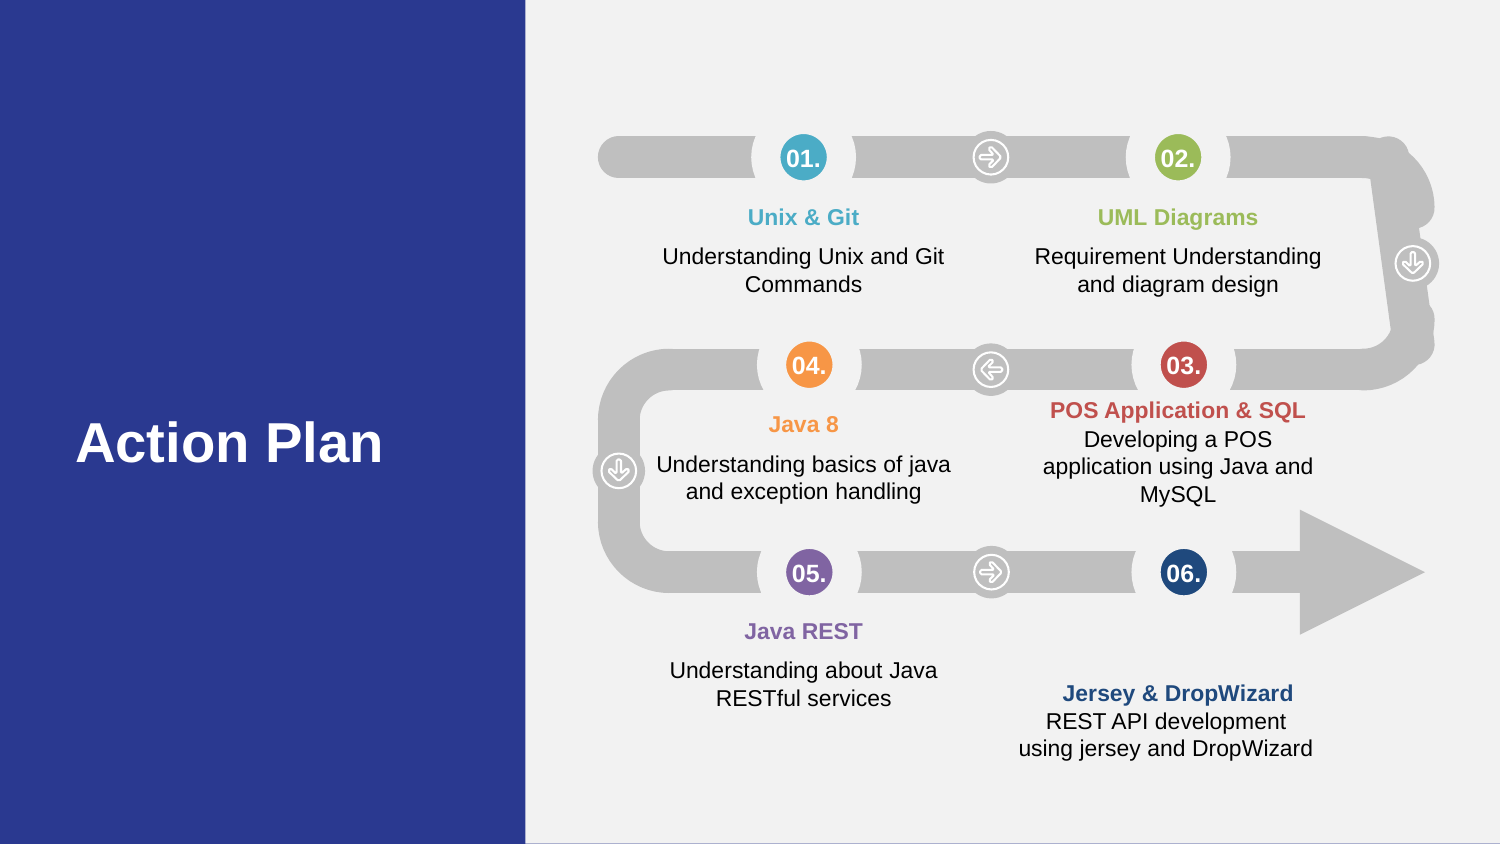

01.

02.

Unix & Git
UML Diagrams

Understanding Unix and Git Commands
Requirement Understanding and diagram design

04.

03.

POS Application & SQL
Java 8
Developing a POS application using Java and MySQL

Understanding basics of java and exception handling
Action Plan

05.

06.

Java REST
Understanding about Java RESTful services
Jersey & DropWizard
REST API development using jersey and DropWizard
7